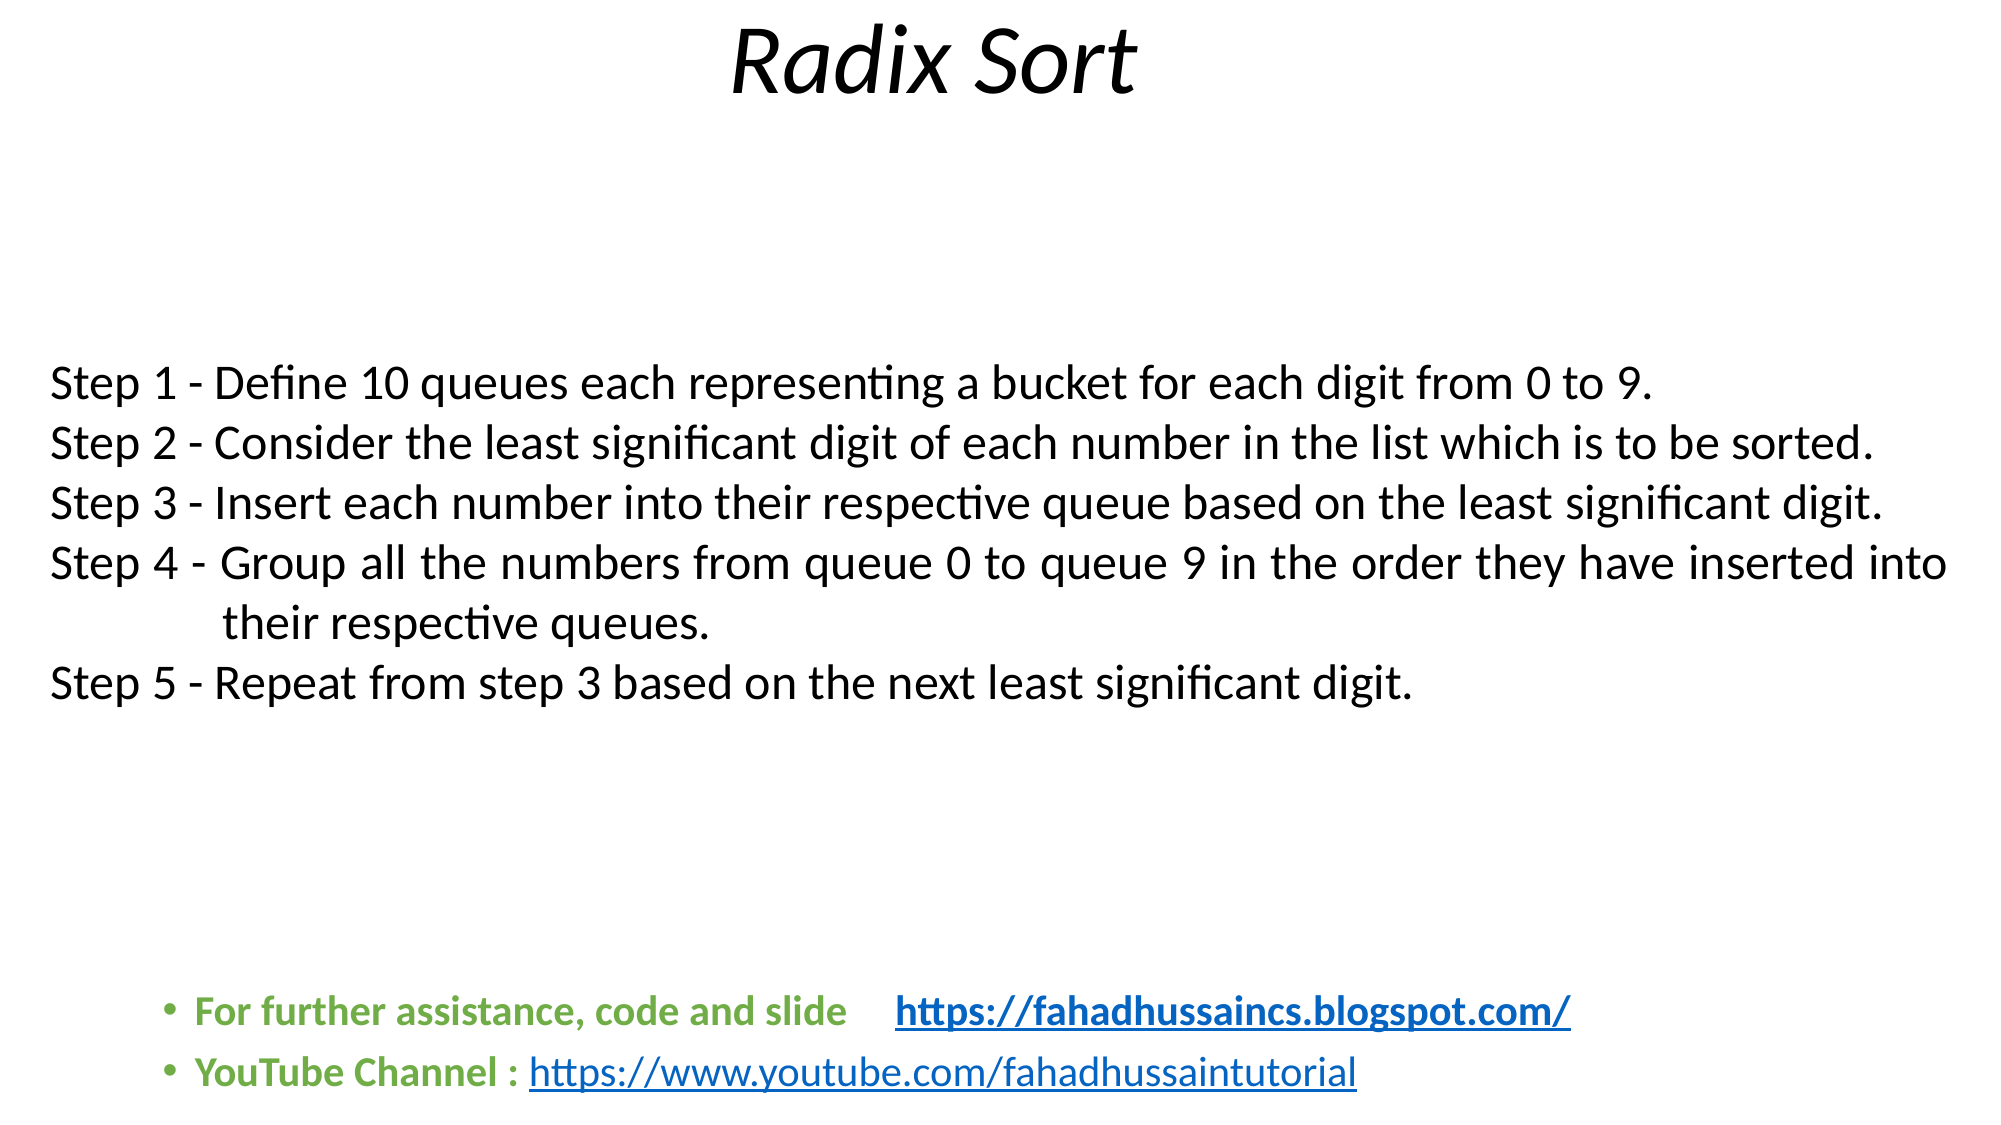

# Radix Sort

Step 1 - Define 10 queues each representing a bucket for each digit from 0 to 9.
Step 2 - Consider the least significant digit of each number in the list which is to be sorted.
Step 3 - Insert each number into their respective queue based on the least significant digit.
Step 4 - Group all the numbers from queue 0 to queue 9 in the order they have inserted into 	  their respective queues.
Step 5 - Repeat from step 3 based on the next least significant digit.
For further assistance, code and slide     https://fahadhussaincs.blogspot.com/
YouTube Channel : https://www.youtube.com/fahadhussaintutorial